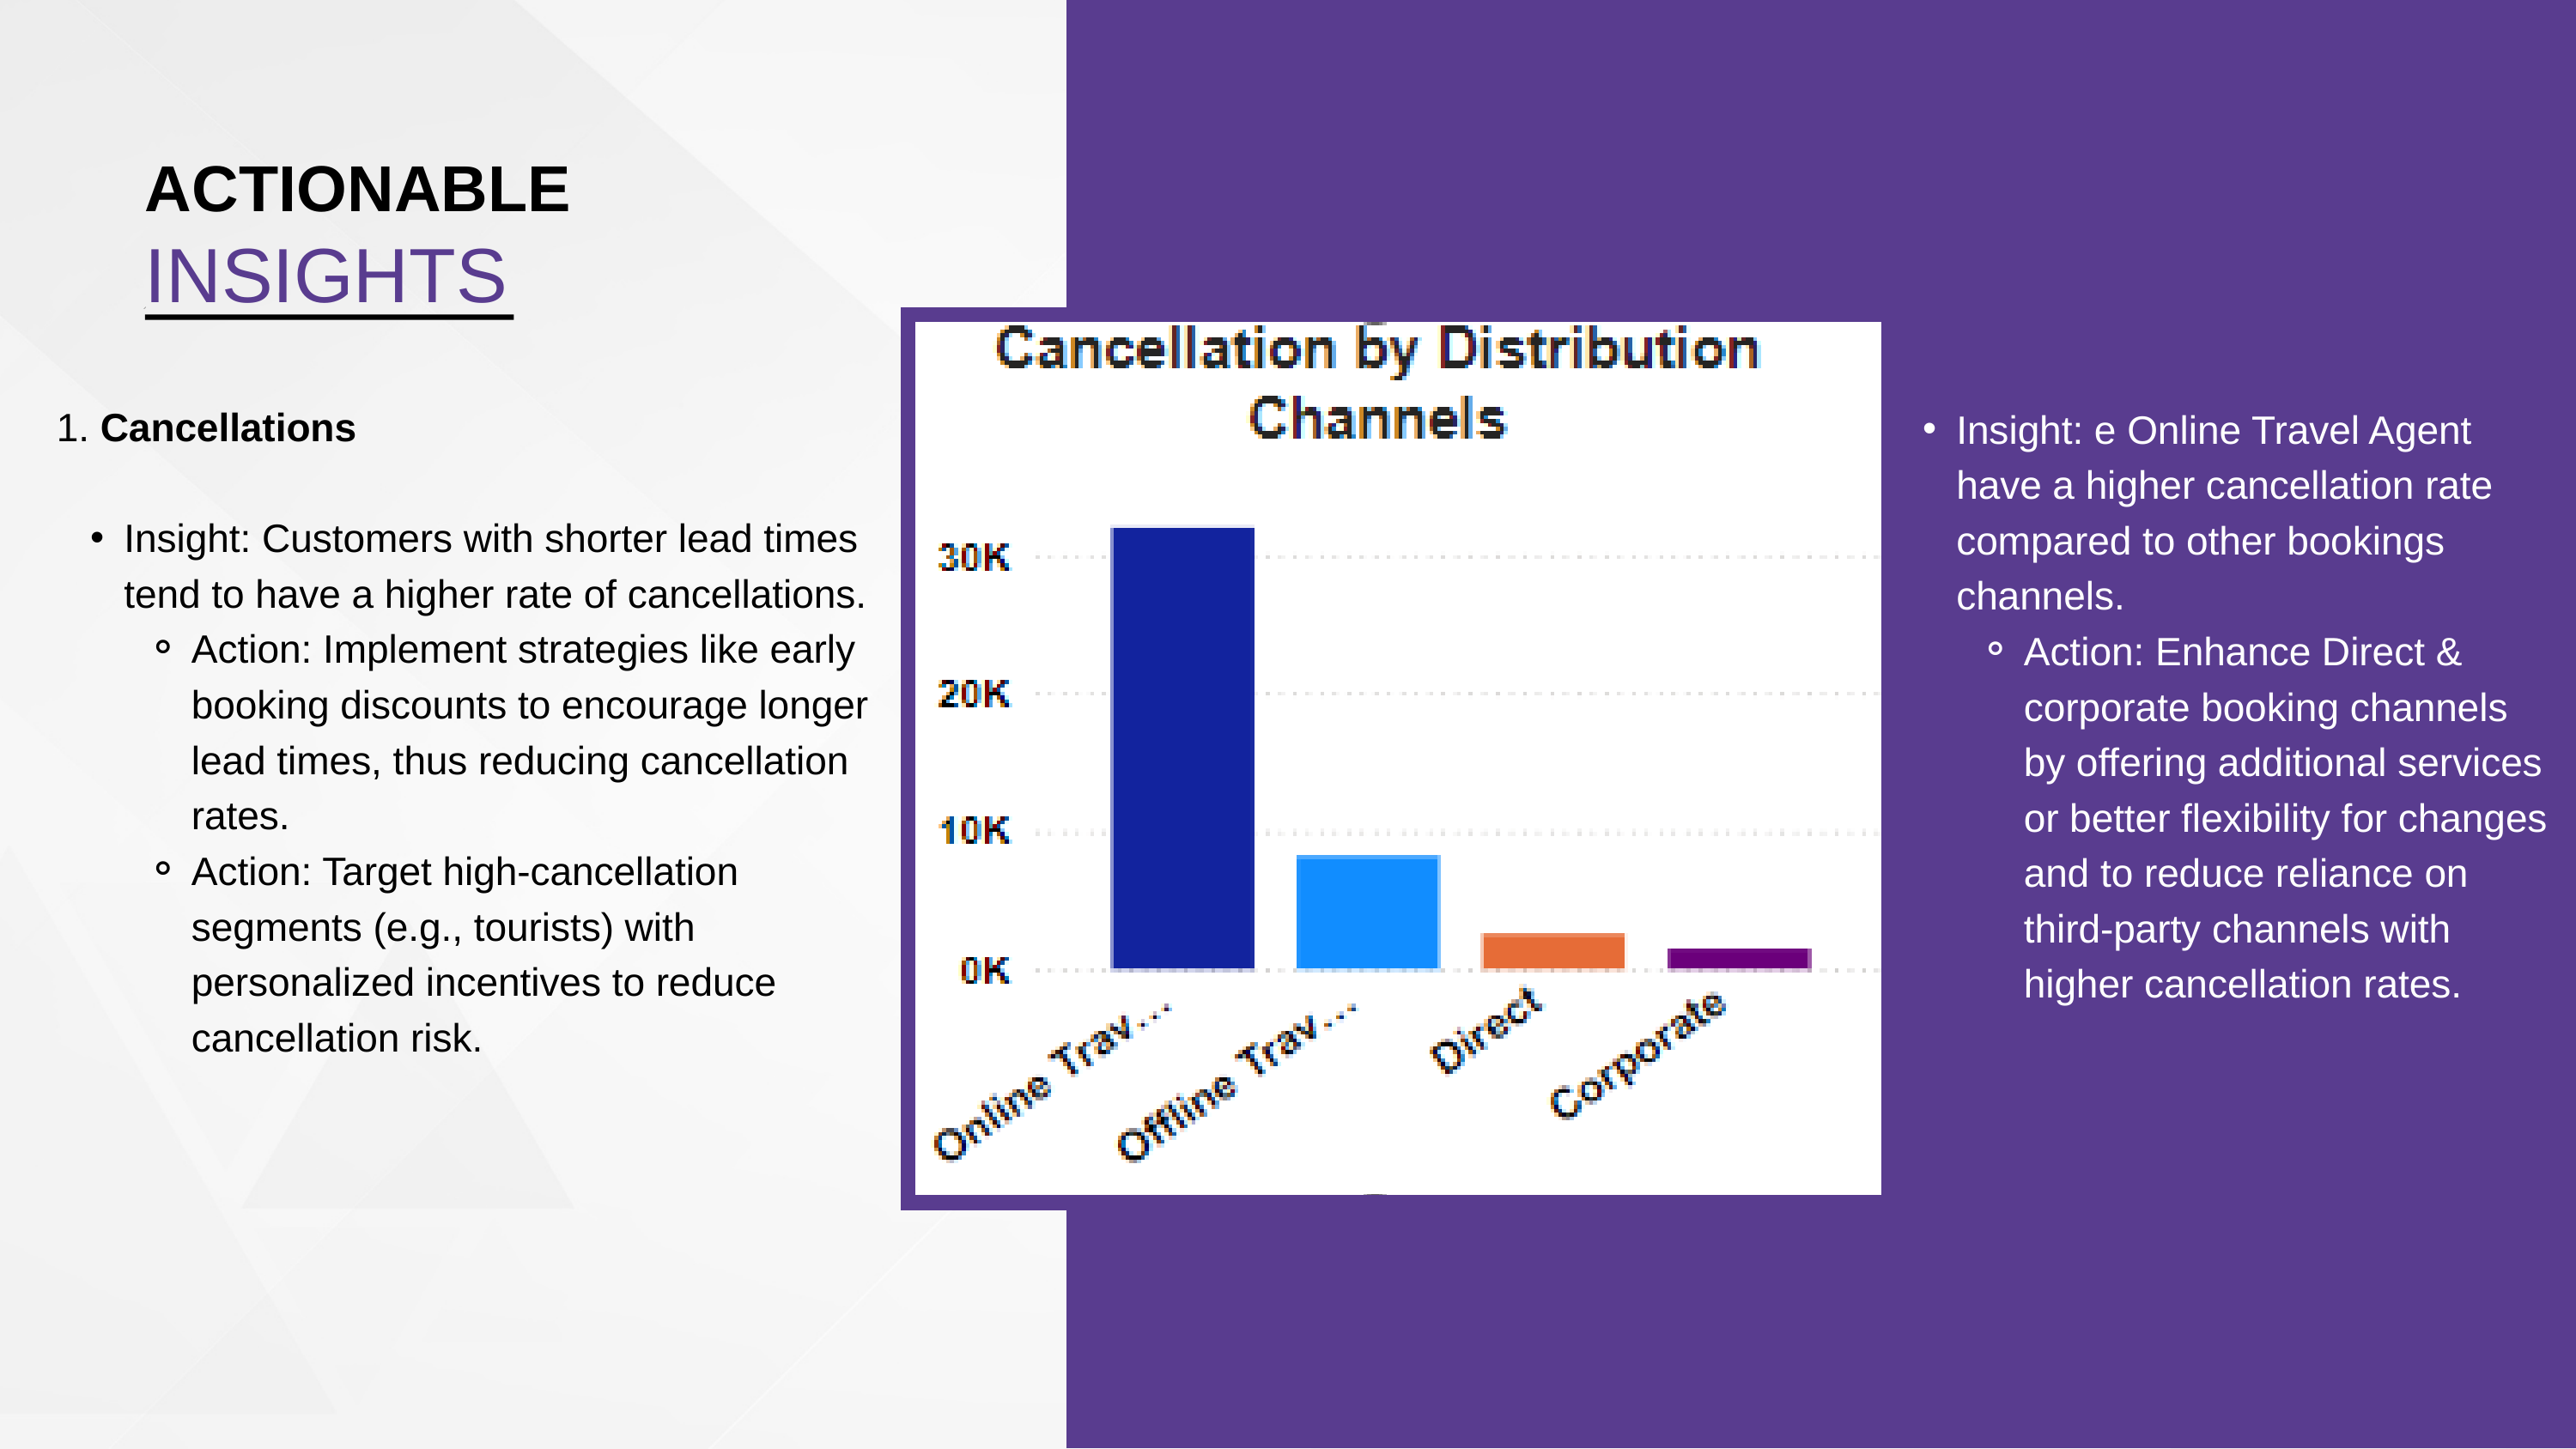

ACTIONABLE
INSIGHTS

1. Cancellations

Insight: Customers with shorter lead times tend to have a higher rate of cancellations.
Action: Implement strategies like early booking discounts to encourage longer lead times, thus reducing cancellation rates.
Action: Target high-cancellation segments (e.g., tourists) with personalized incentives to reduce cancellation risk.

Insight: e Online Travel Agent have a higher cancellation rate compared to other bookings channels.
Action: Enhance Direct & corporate booking channels by offering additional services or better flexibility for changes and to reduce reliance on third-party channels with higher cancellation rates.